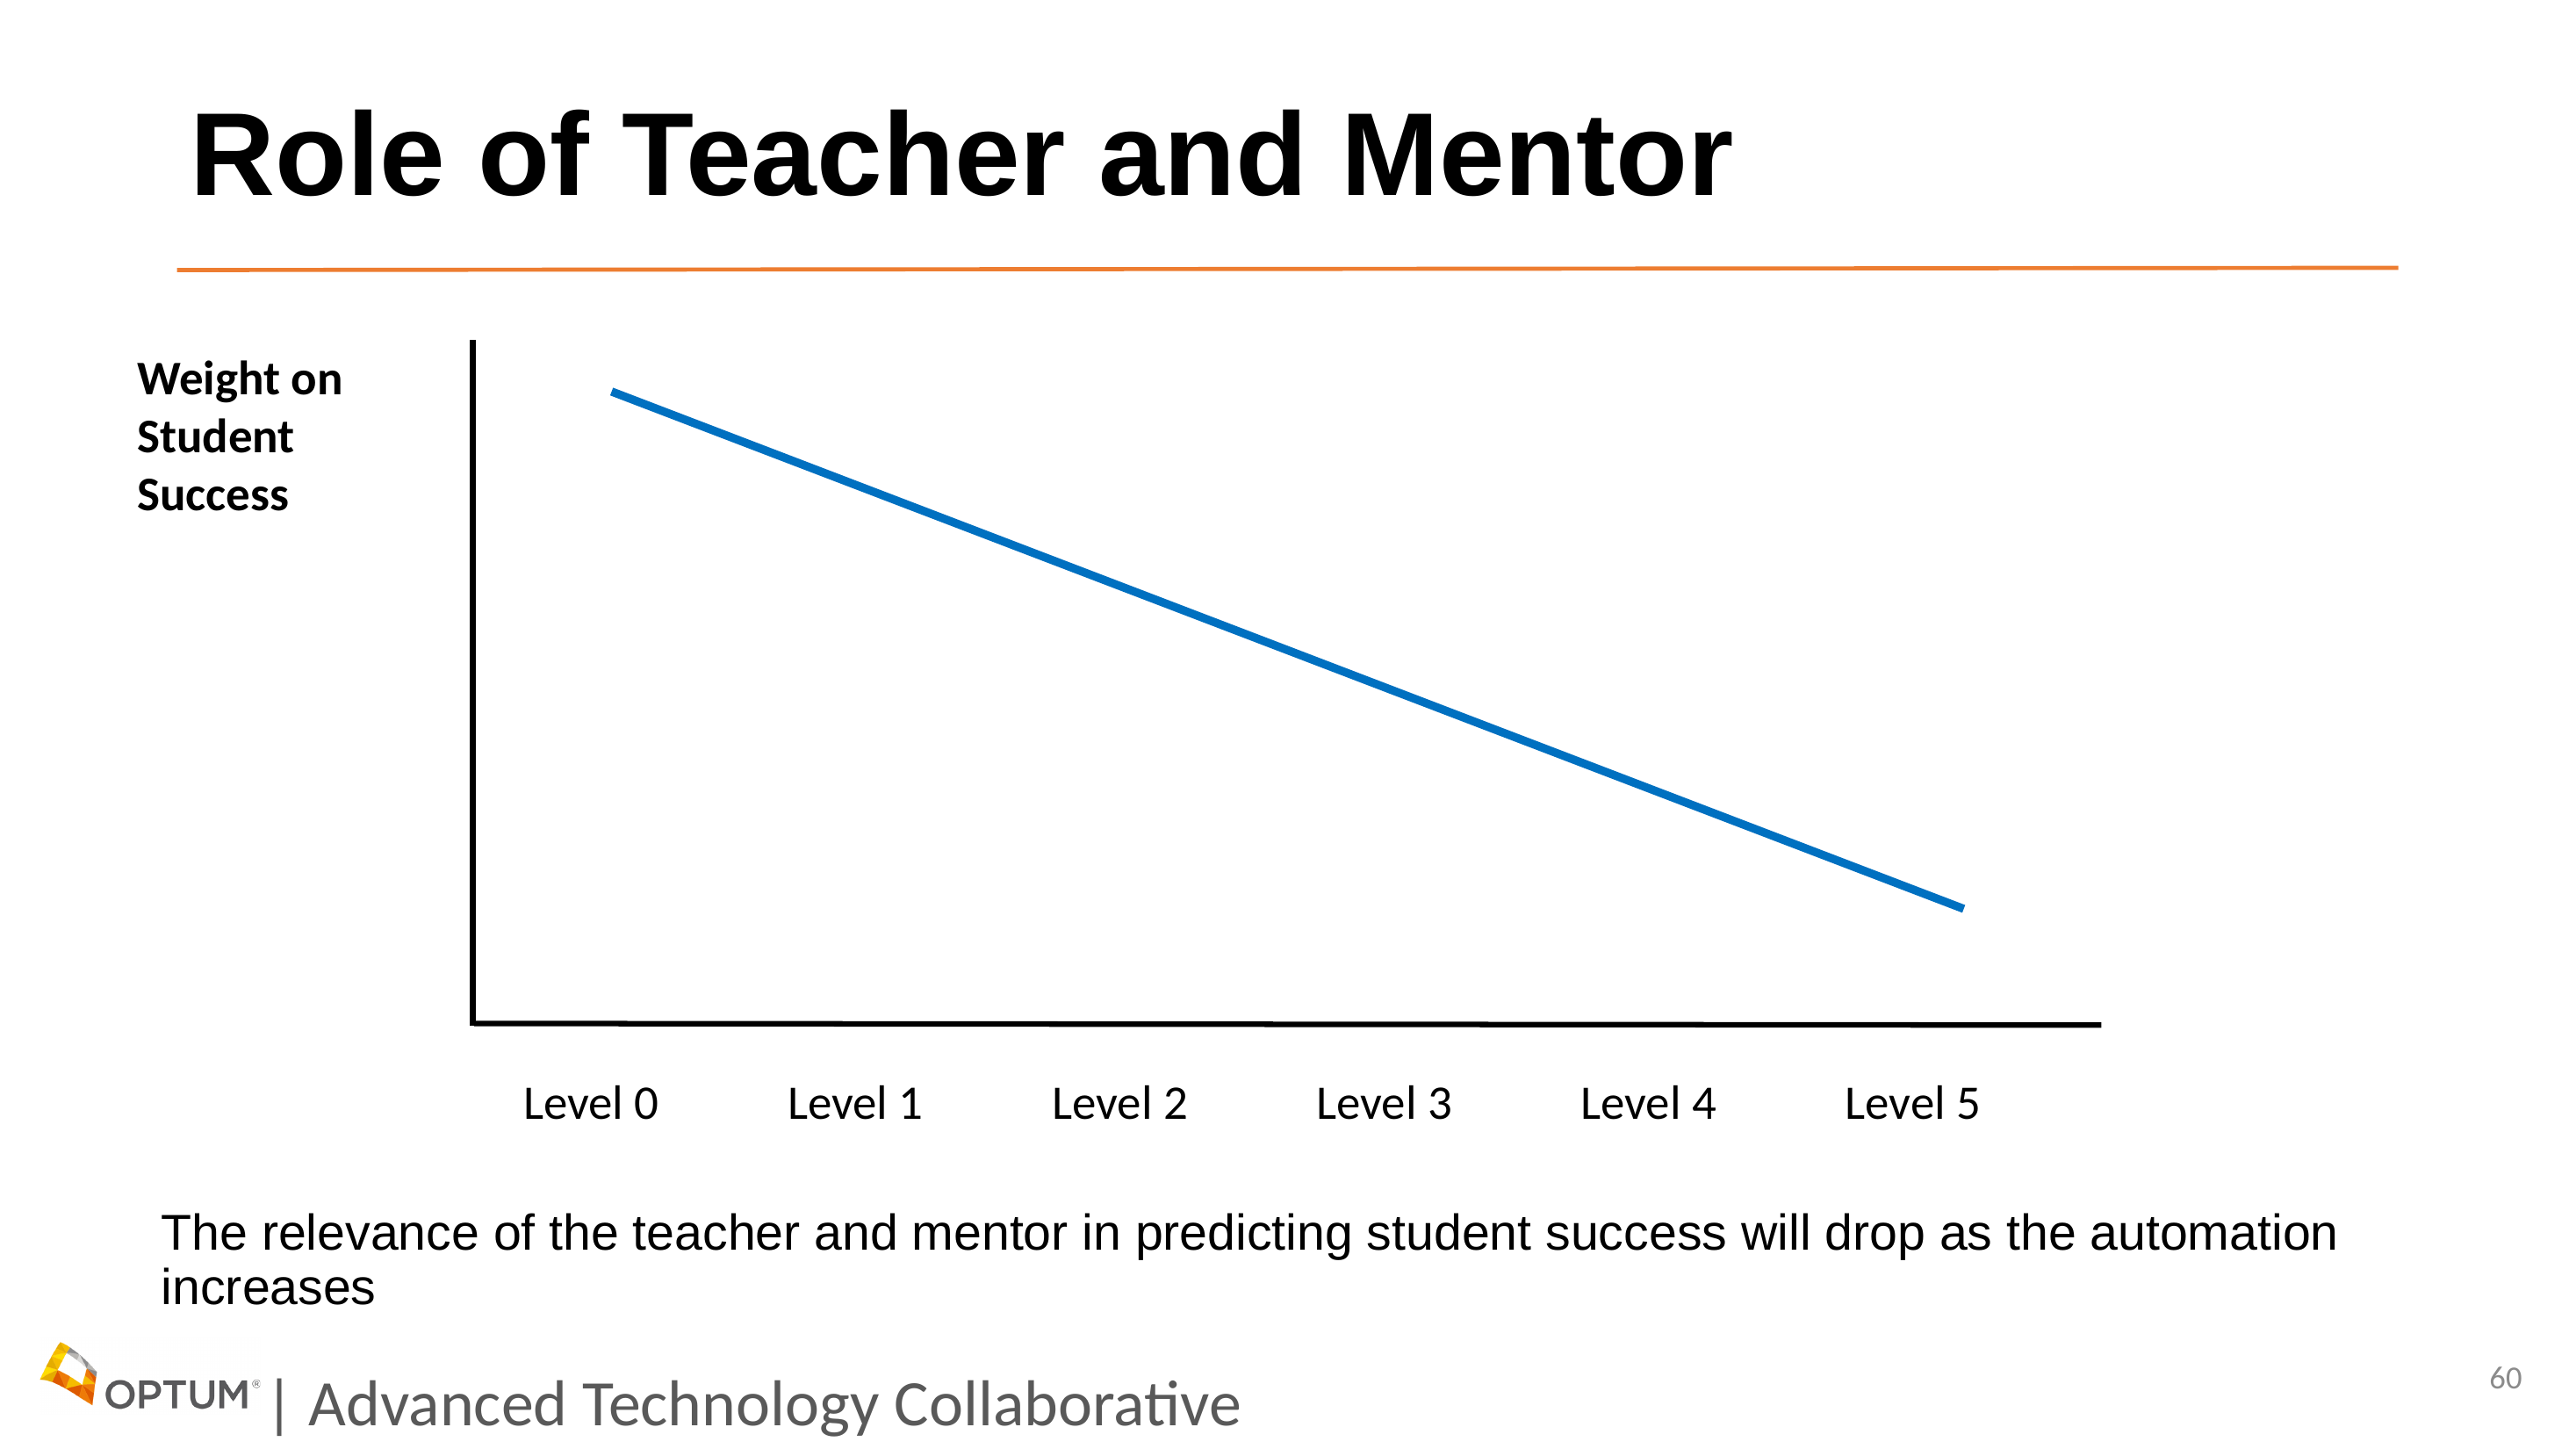

# Role of Teacher and Mentor
Weight on
Student
Success
Level 0
Level 1
Level 2
Level 3
Level 4
Level 5
The relevance of the teacher and mentor in predicting student success will drop as the automation increases
60